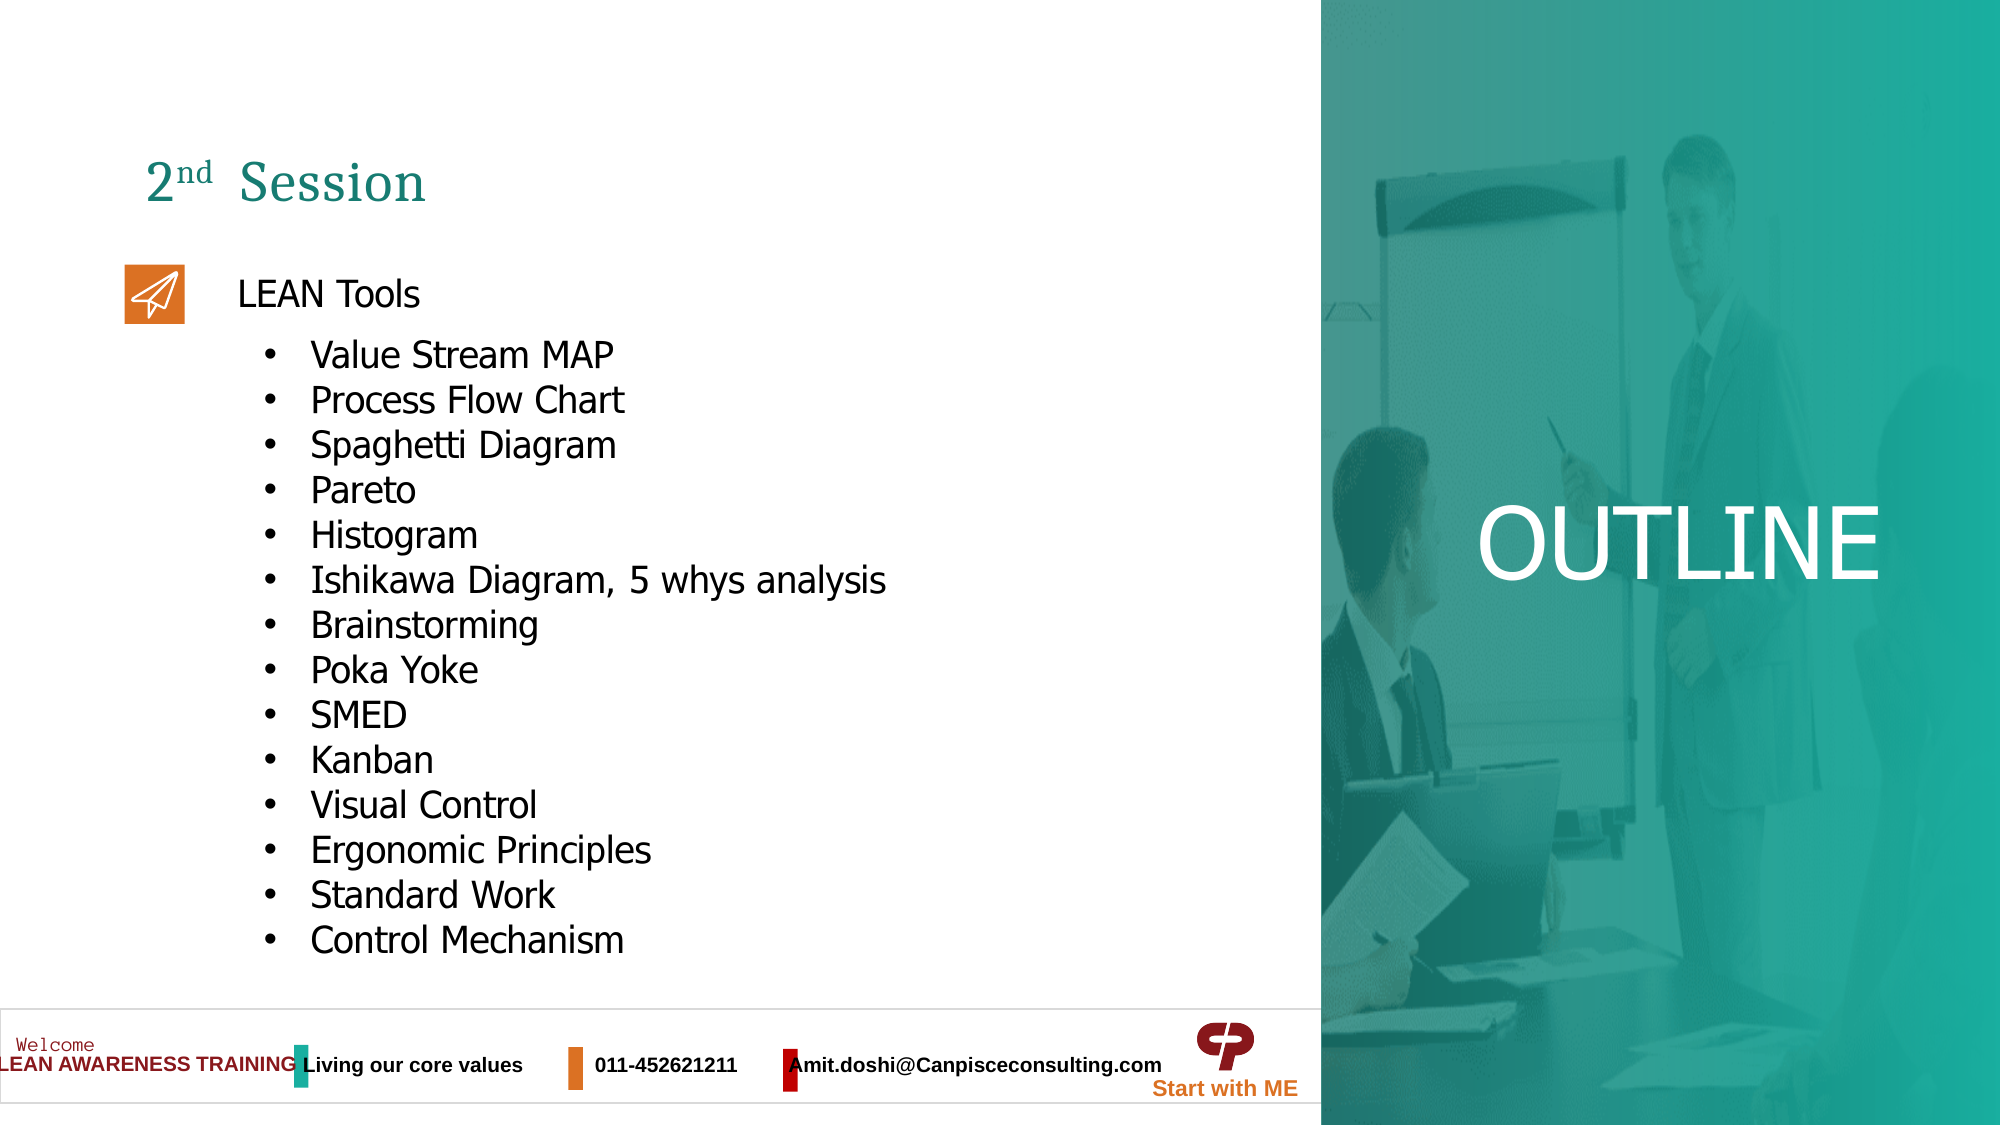

2nd  Session
LEAN Tools

Value Stream MAP
Process Flow Chart
Spaghetti Diagram
Pareto
Histogram
Ishikawa Diagram, 5 whys analysis
Brainstorming
Poka Yoke
SMED
Kanban
Visual Control
Ergonomic Principles
Standard Work
Control Mechanism

OUTLINE